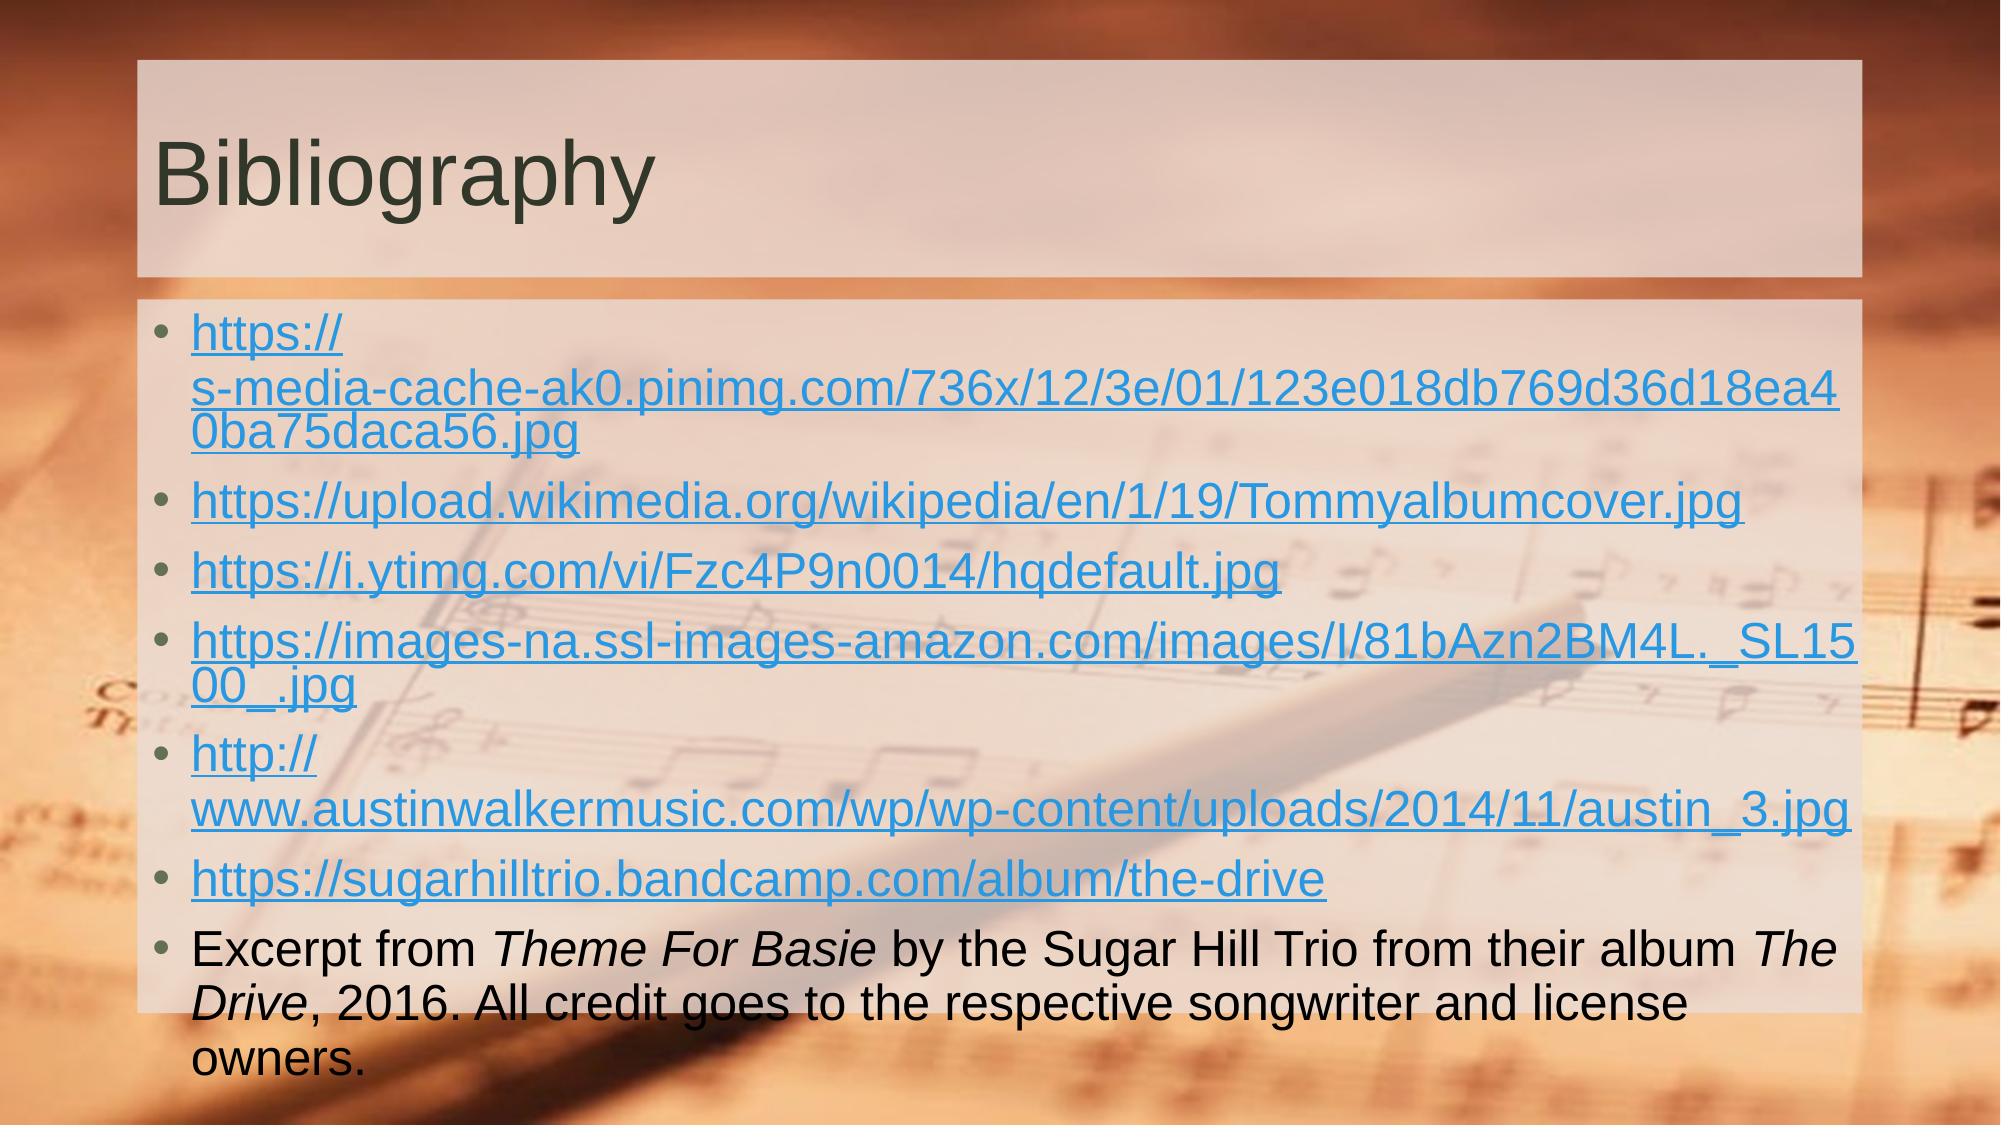

# Bibliography
https://s-media-cache-ak0.pinimg.com/736x/12/3e/01/123e018db769d36d18ea40ba75daca56.jpg
https://upload.wikimedia.org/wikipedia/en/1/19/Tommyalbumcover.jpg
https://i.ytimg.com/vi/Fzc4P9n0014/hqdefault.jpg
https://images-na.ssl-images-amazon.com/images/I/81bAzn2BM4L._SL1500_.jpg
http://www.austinwalkermusic.com/wp/wp-content/uploads/2014/11/austin_3.jpg
https://sugarhilltrio.bandcamp.com/album/the-drive
Excerpt from Theme For Basie by the Sugar Hill Trio from their album The Drive, 2016. All credit goes to the respective songwriter and license owners.